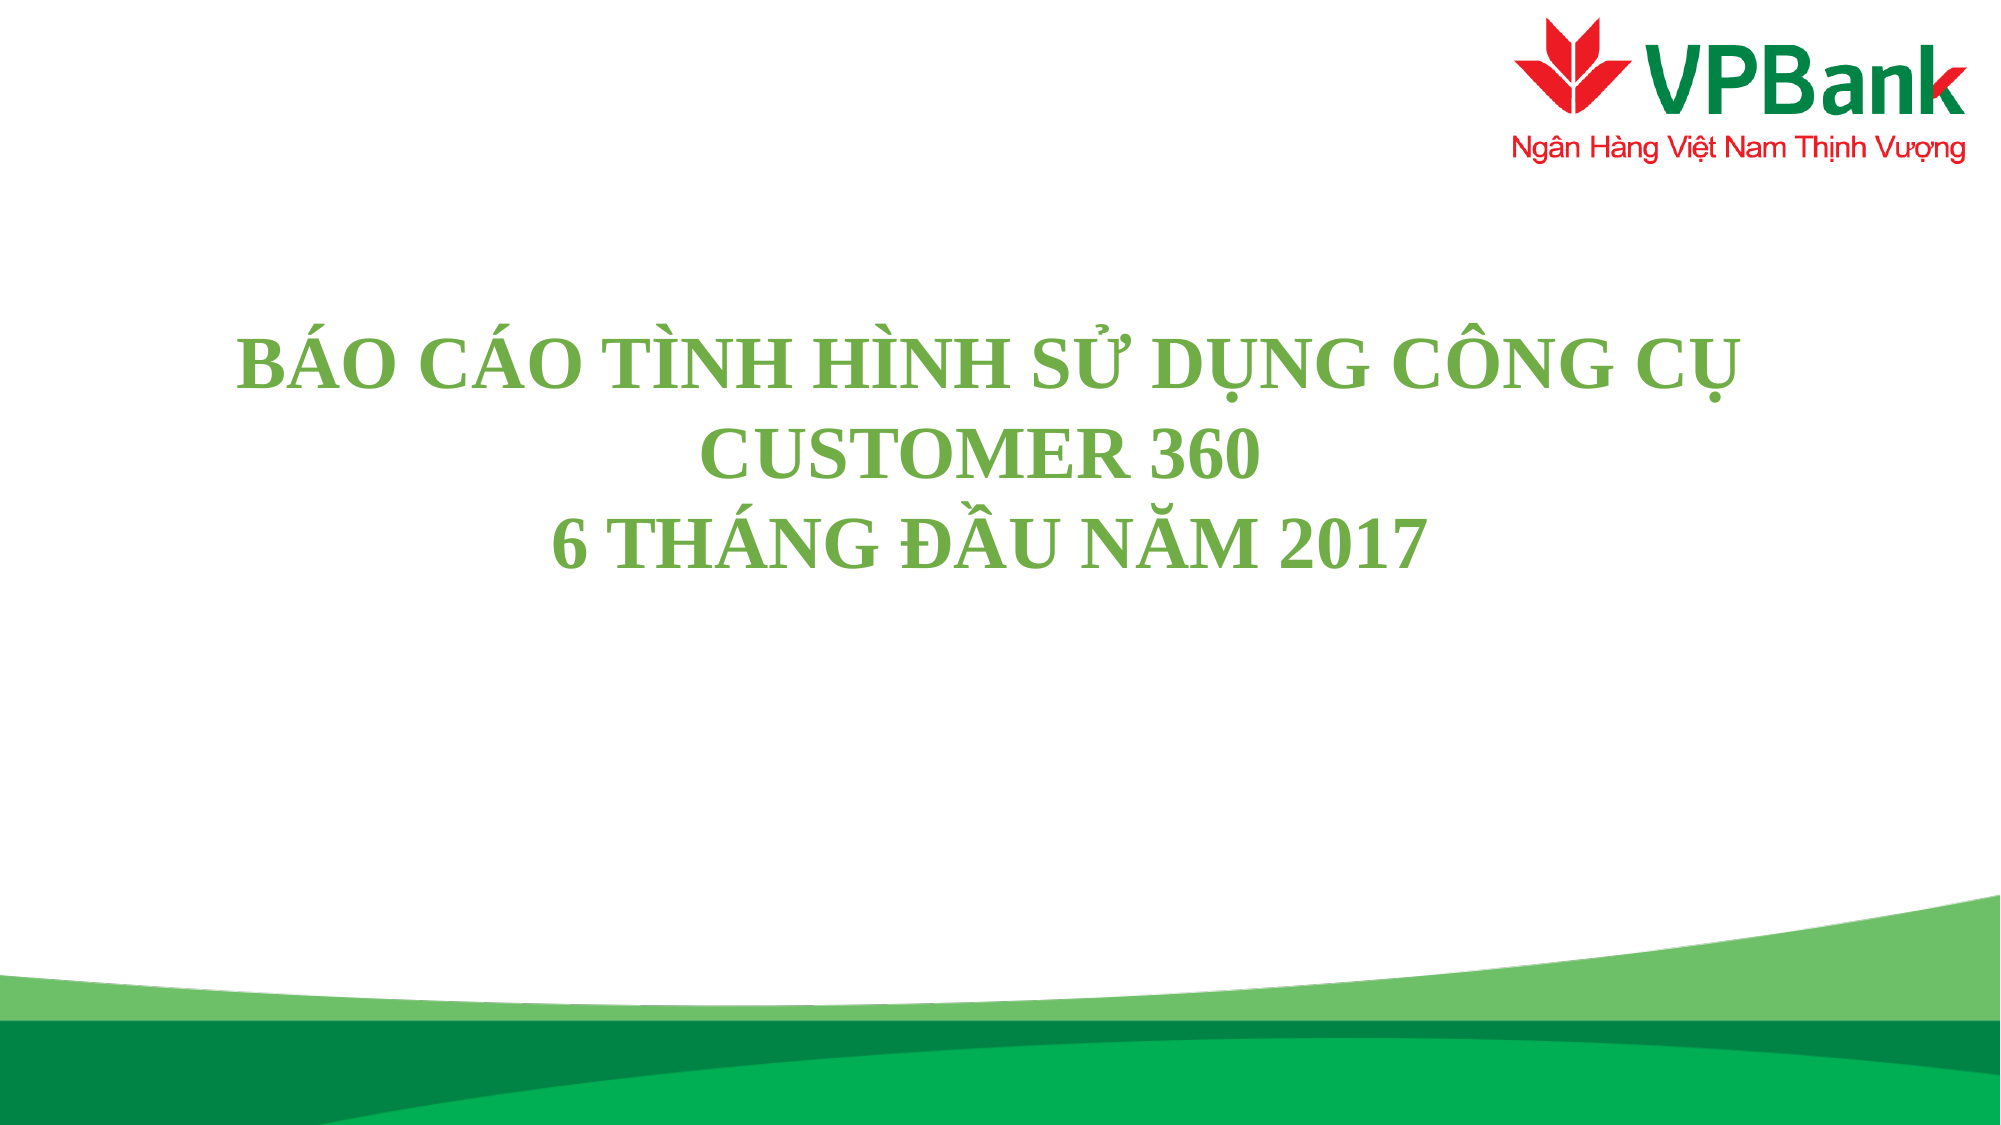

BÁO CÁO TÌNH HÌNH SỬ DỤNG CÔNG CỤ
CUSTOMER 360
6 THÁNG ĐẦU NĂM 2017